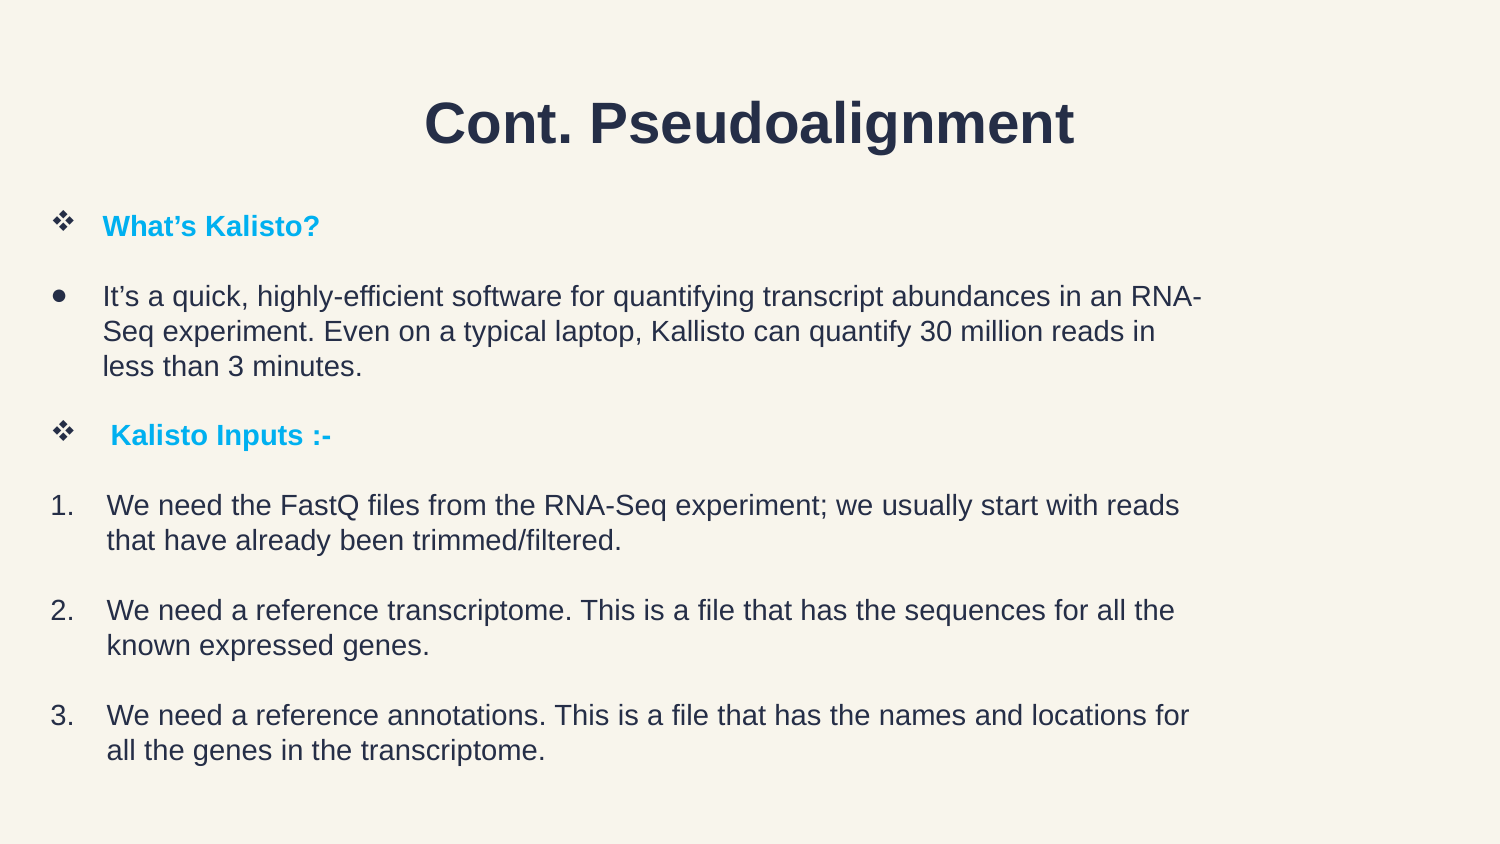

# Cont. Pseudoalignment
What’s Kalisto?

It’s a quick, highly-efficient software for quantifying transcript abundances in an RNA-Seq experiment. Even on a typical laptop, Kallisto can quantify 30 million reads in less than 3 minutes.

 Kalisto Inputs :-

We need the FastQ files from the RNA-Seq experiment; we usually start with reads that have already been trimmed/filtered.

We need a reference transcriptome. This is a file that has the sequences for all the known expressed genes.

We need a reference annotations. This is a file that has the names and locations for all the genes in the transcriptome.